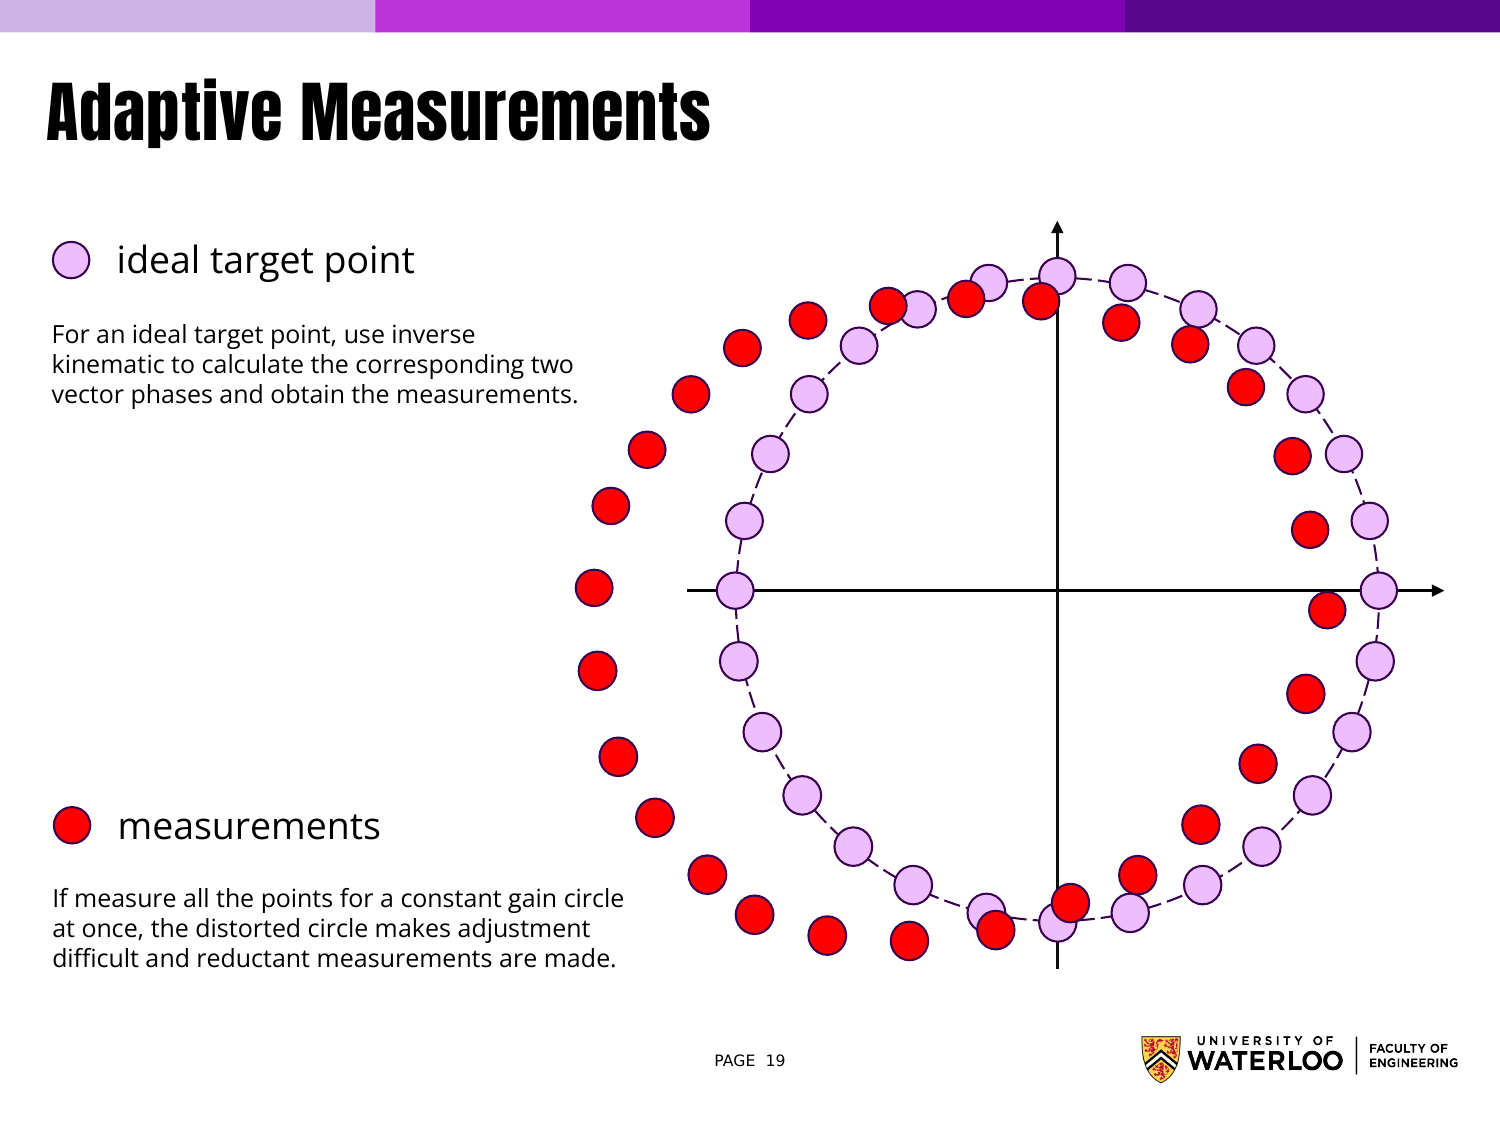

# Adaptive Measurements
ideal target point

For an ideal target point, use inverse kinematic to calculate the corresponding two vector phases and obtain the measurements.

measurements

If measure all the points for a constant gain circle at once, the distorted circle makes adjustment difficult and reductant measurements are made.

PAGE  19